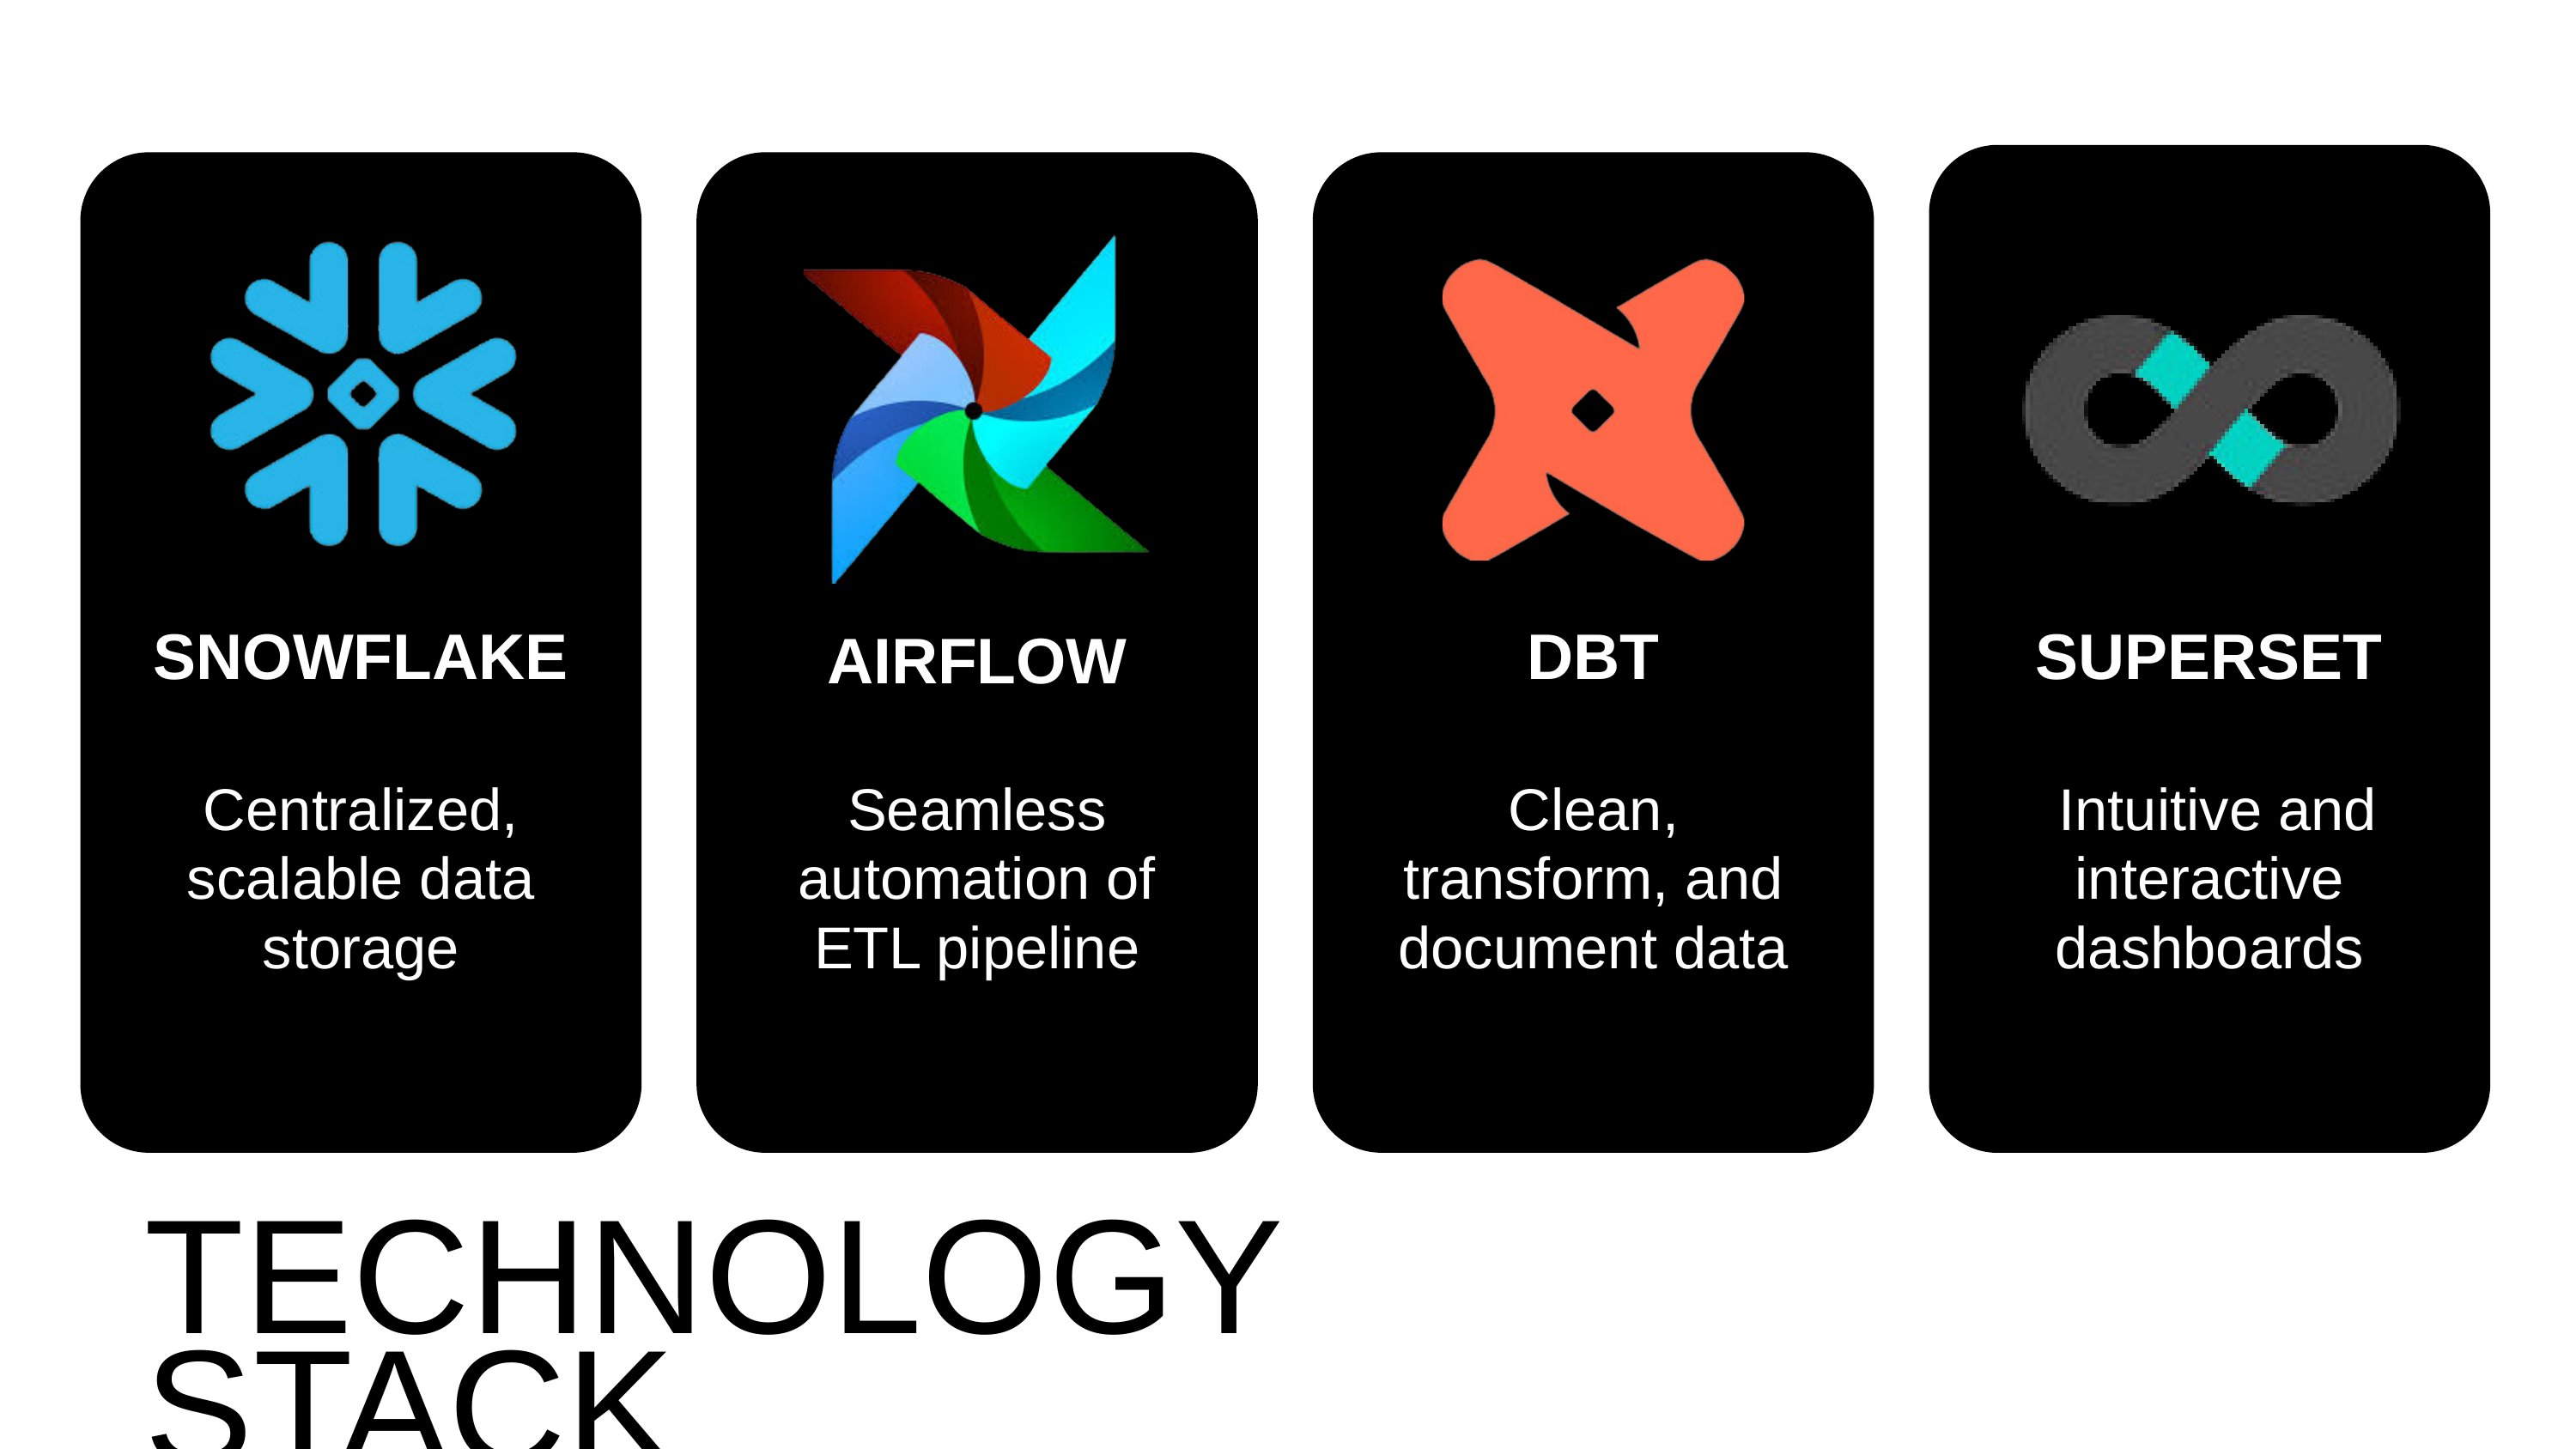

SNOWFLAKE
DBT
SUPERSET
AIRFLOW
Centralized, scalable data storage
Seamless automation of ETL pipeline
Clean, transform, and document data
 Intuitive and interactive dashboards
TECHNOLOGY STACK